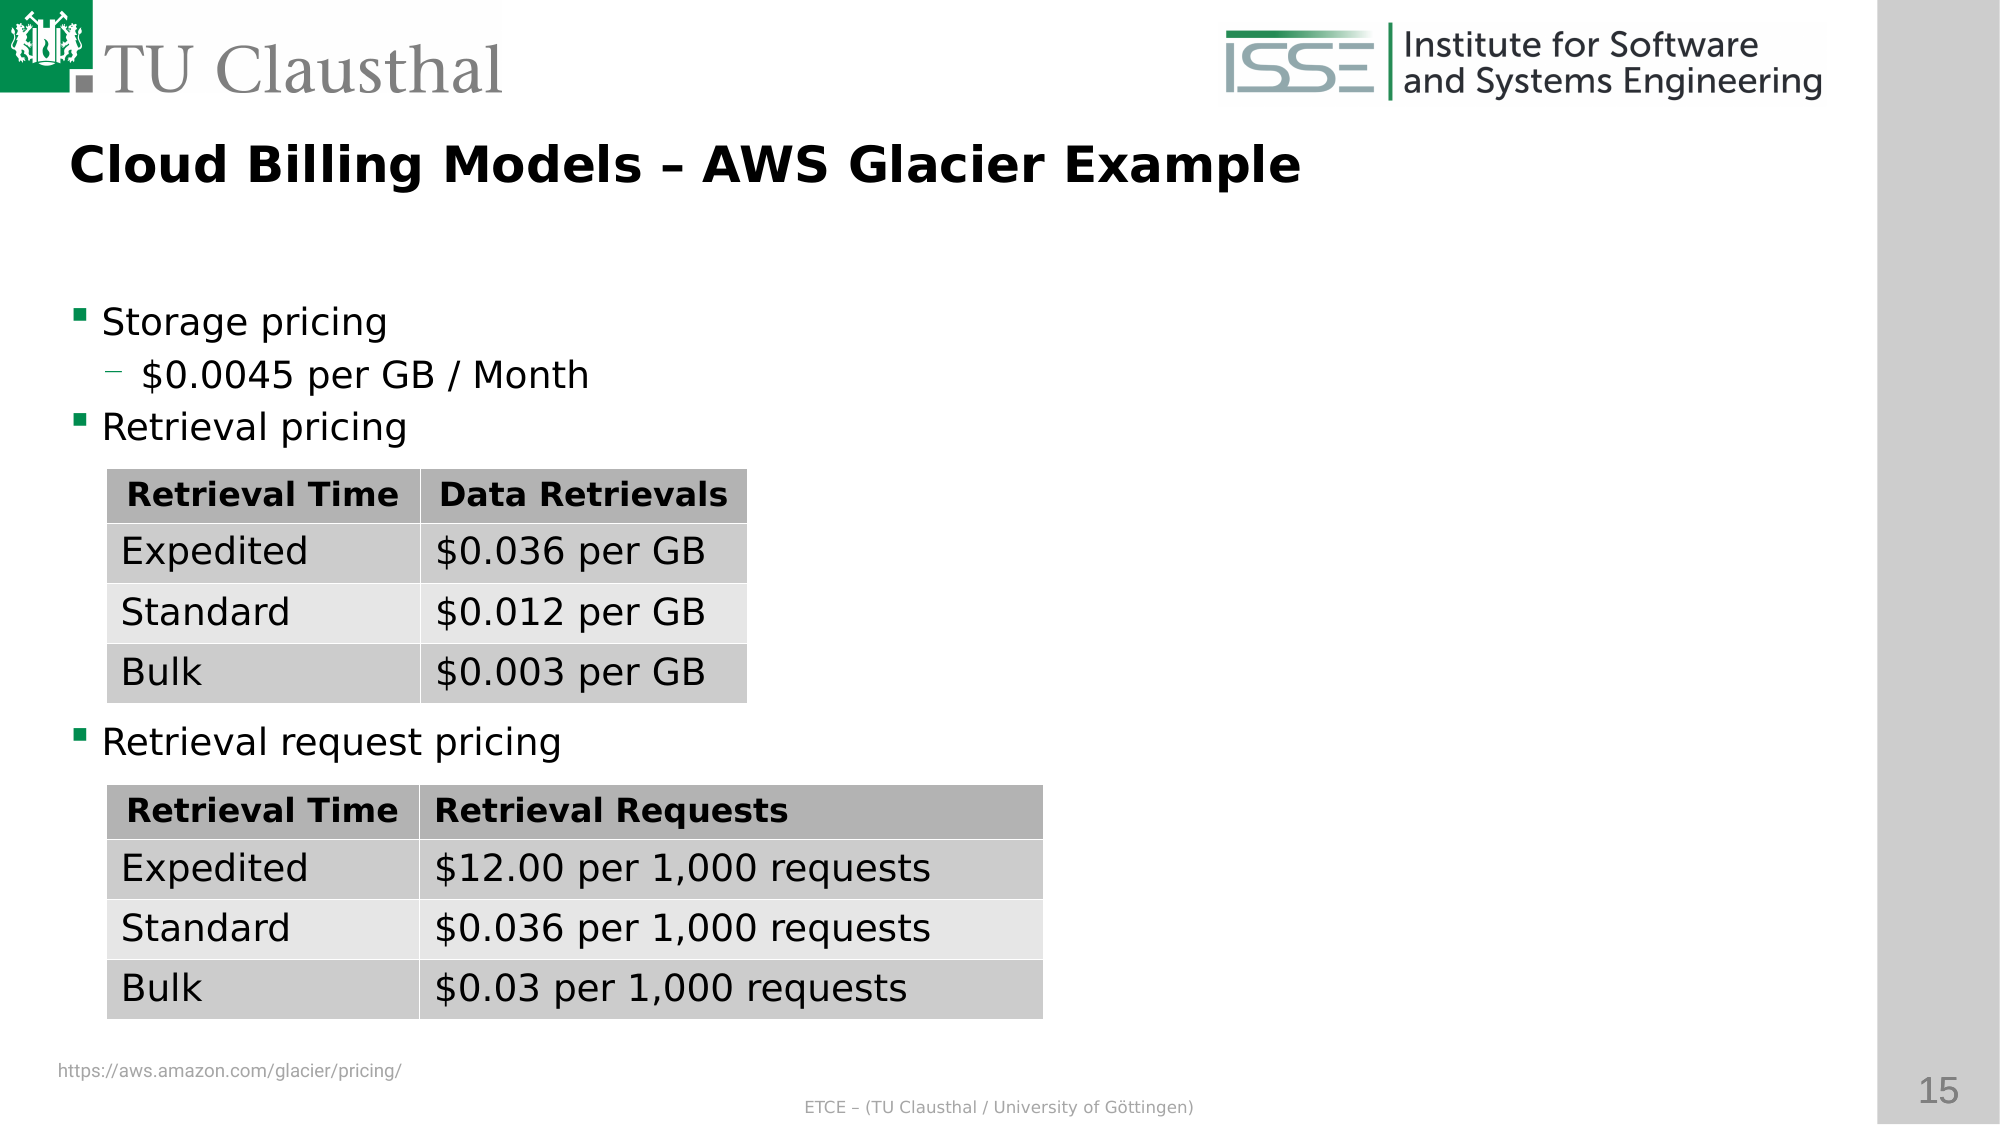

Cloud Billing Models – AWS Glacier Example
Storage pricing
$0.0045 per GB / Month
Retrieval pricing

Retrieval request pricing

| Retrieval Time | Data Retrievals |
| --- | --- |
| Expedited | $0.036 per GB |
| Standard | $0.012 per GB |
| Bulk | $0.003 per GB |
| Retrieval Time | Retrieval Requests |
| --- | --- |
| Expedited | $12.00 per 1,000 requests |
| Standard | $0.036 per 1,000 requests |
| Bulk | $0.03 per 1,000 requests |
https://aws.amazon.com/glacier/pricing/